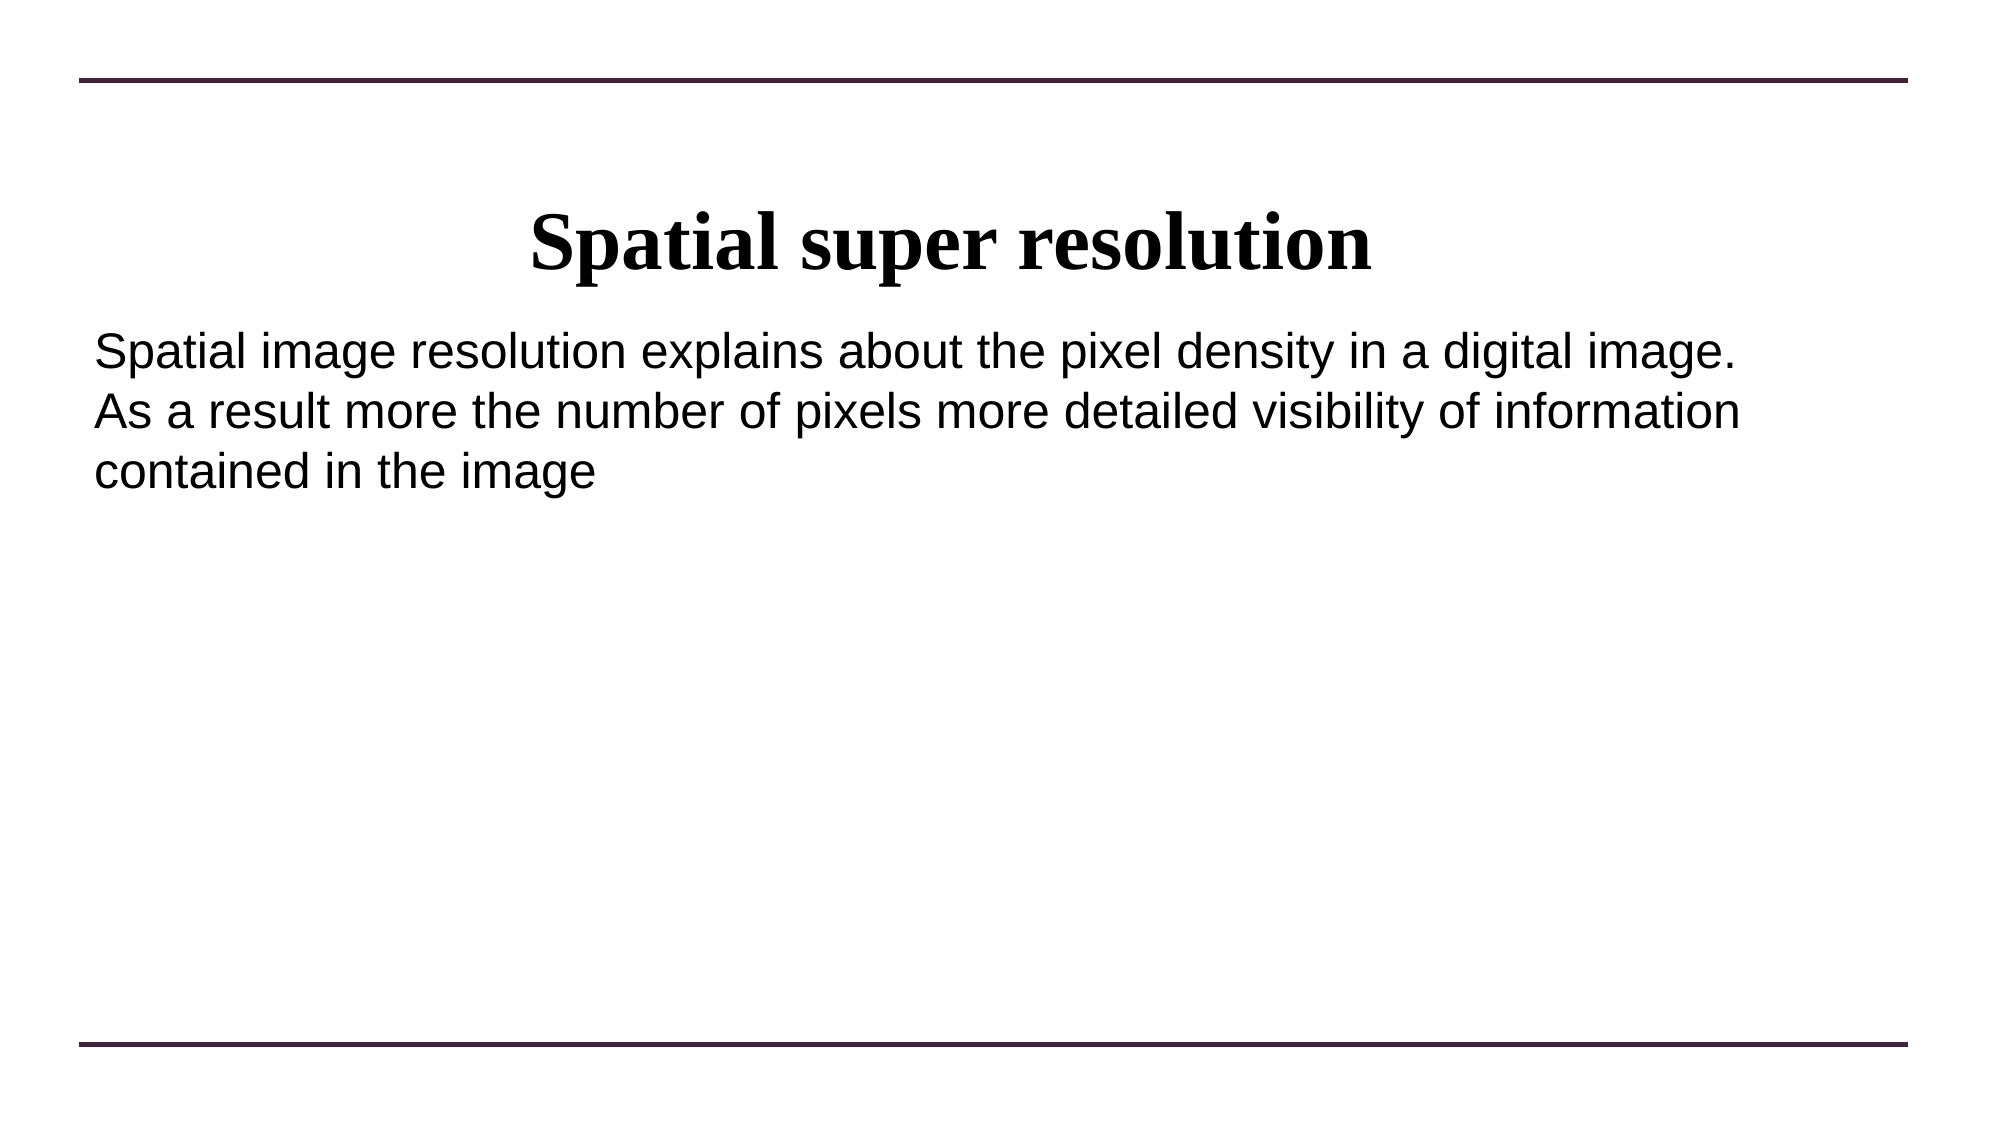

# Spatial super resolution
Spatial image resolution explains about the pixel density in a digital image. As a result more the number of pixels more detailed visibility of information contained in the image